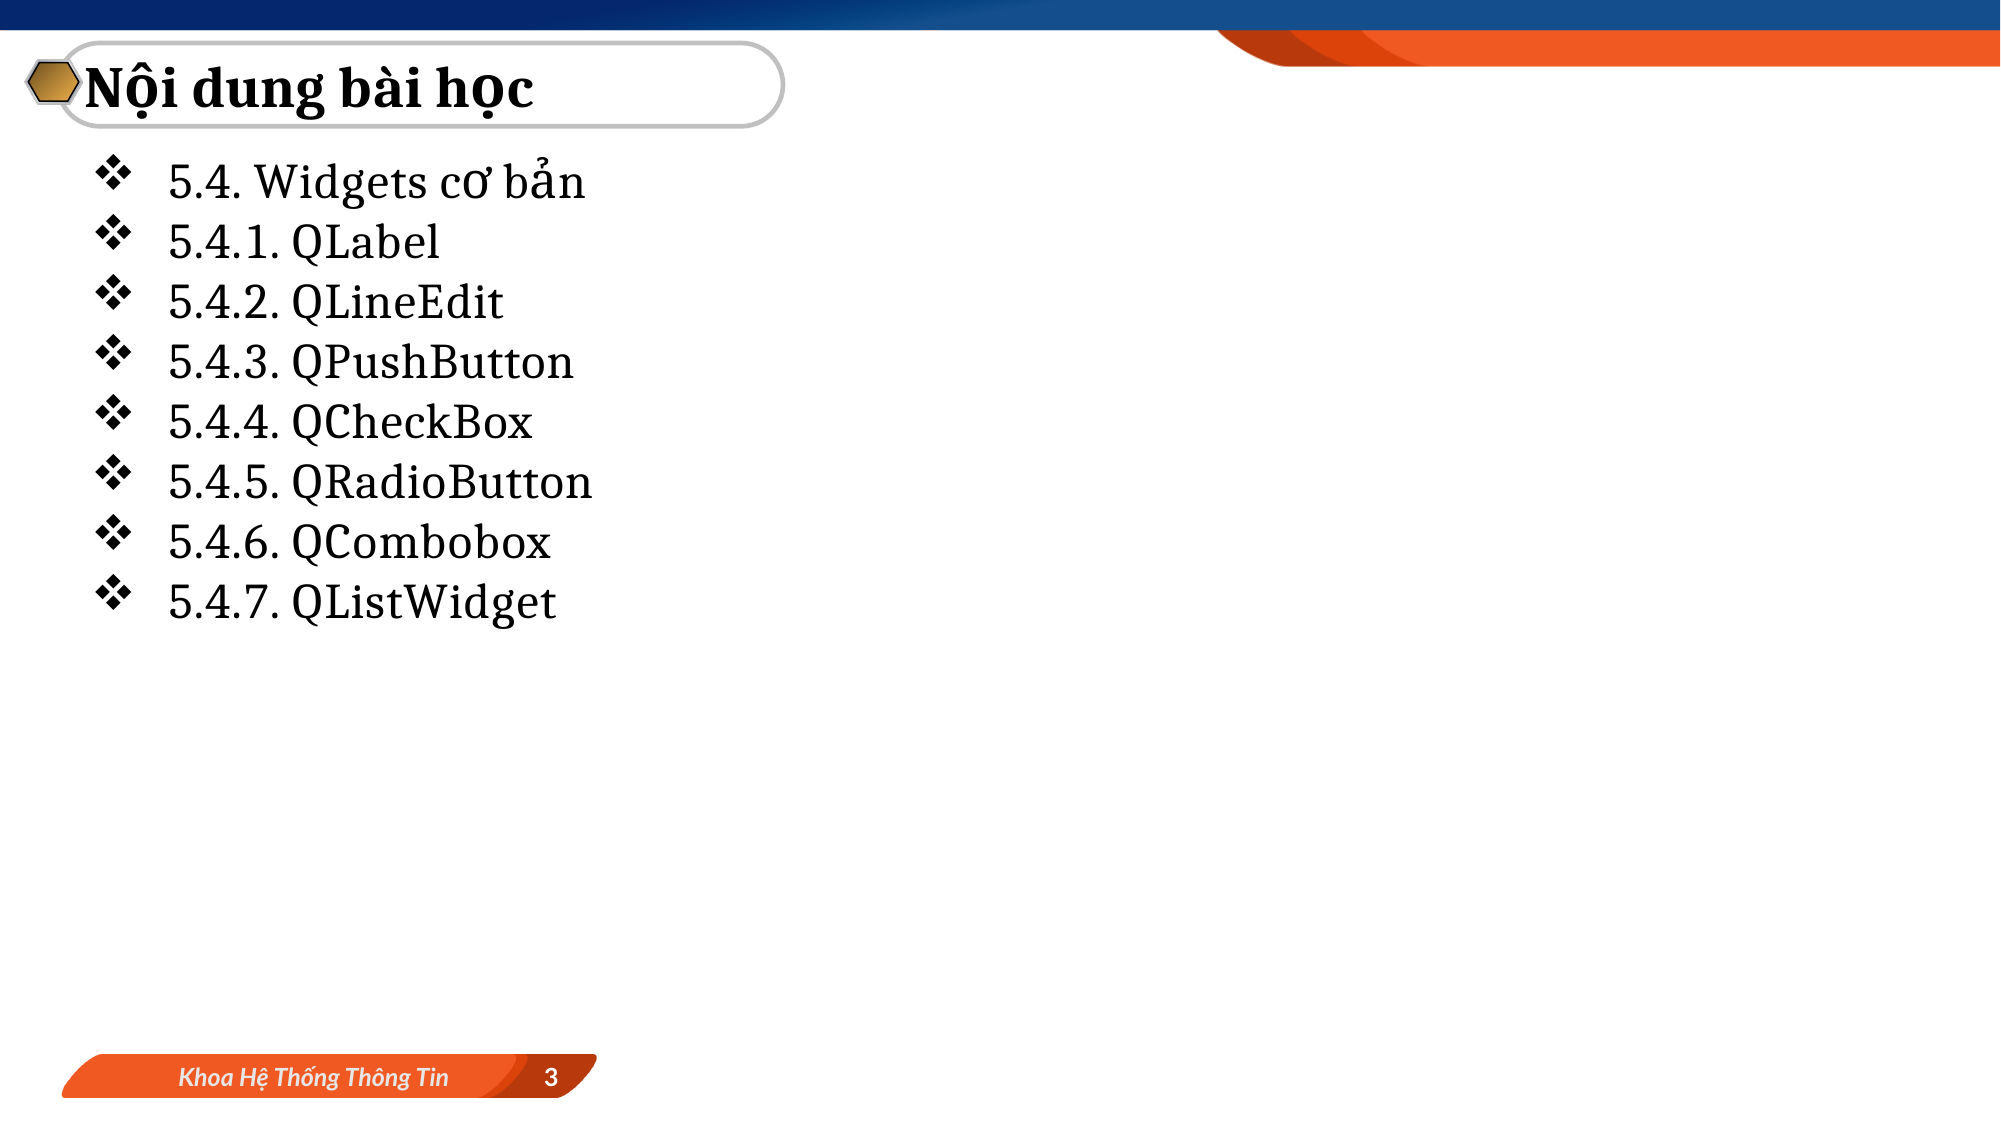

Nội dung bài học

5.4. Widgets cơ bản
5.4.1. QLabel
5.4.2. QLineEdit
5.4.3. QPushButton
5.4.4. QCheckBox
5.4.5. QRadioButton
5.4.6. QCombobox
5.4.7. QListWidget
3
Khoa Hệ Thống Thông Tin